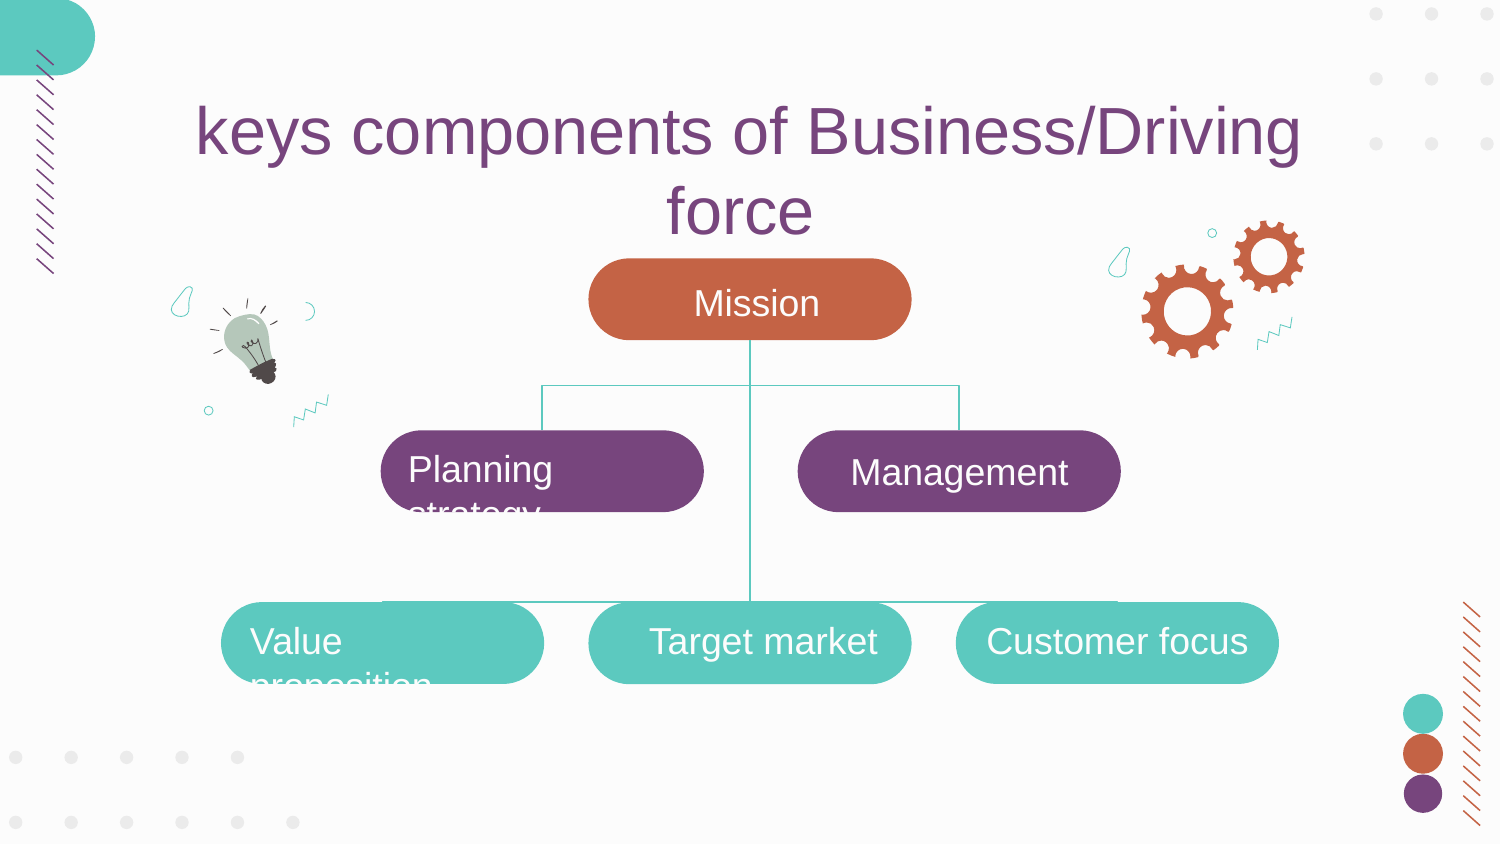

# keys components of Business/Driving force

Mission

Planning strategy

Management

Value proposition
   Target market

Customer focus